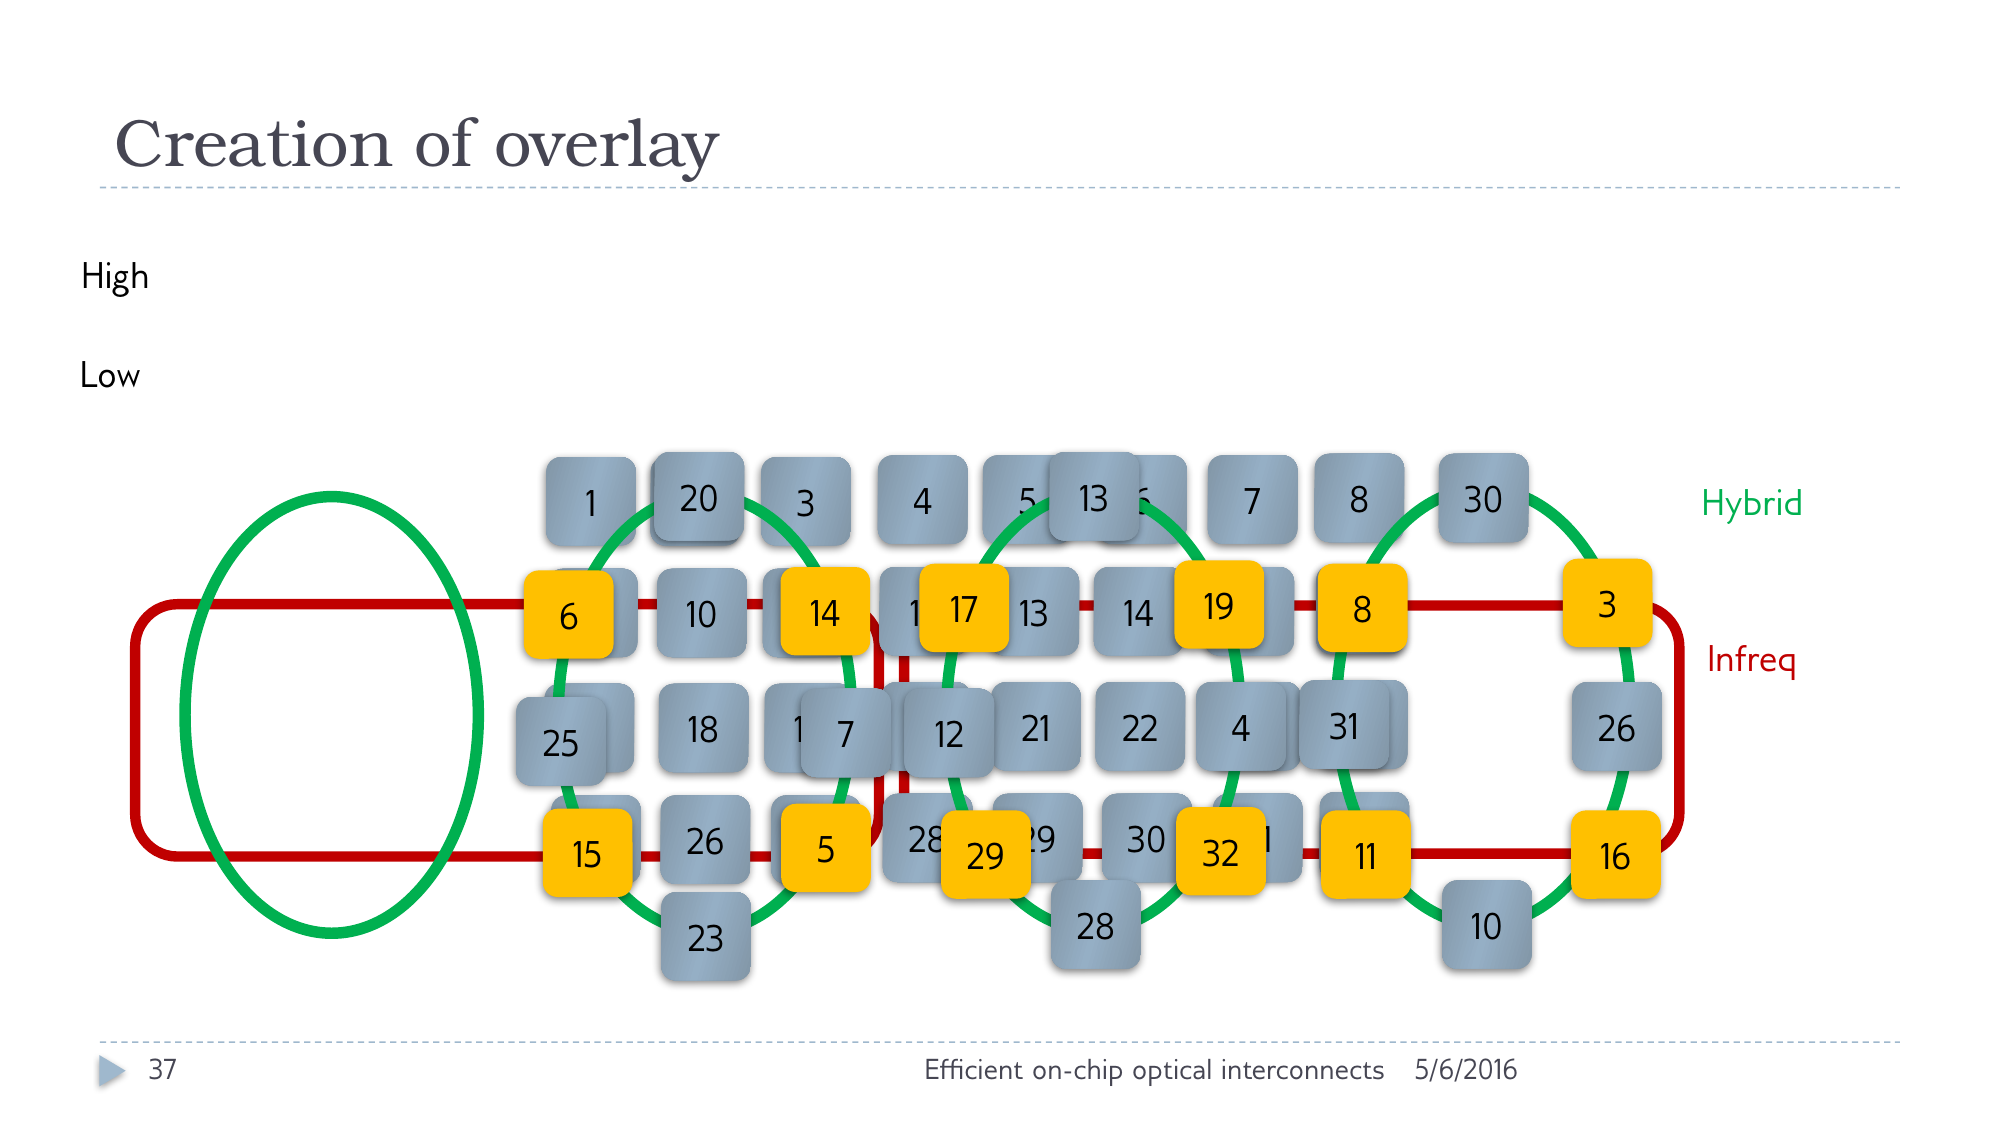

# Creation of overlay
High
Low
20
13
8
30
4
5
6
7
1
2
3
Hybrid

3
19
17
8
16
14
12
13
14
15
9
10
11
6

Infreq
31
24
20
21
22
4
23
26
17
18
19
7
12
25
32
28
29
30
31
25
26
27
5
32
15
29
11
16
28
10
23
37
Efficient on-chip optical interconnects
5/6/2016